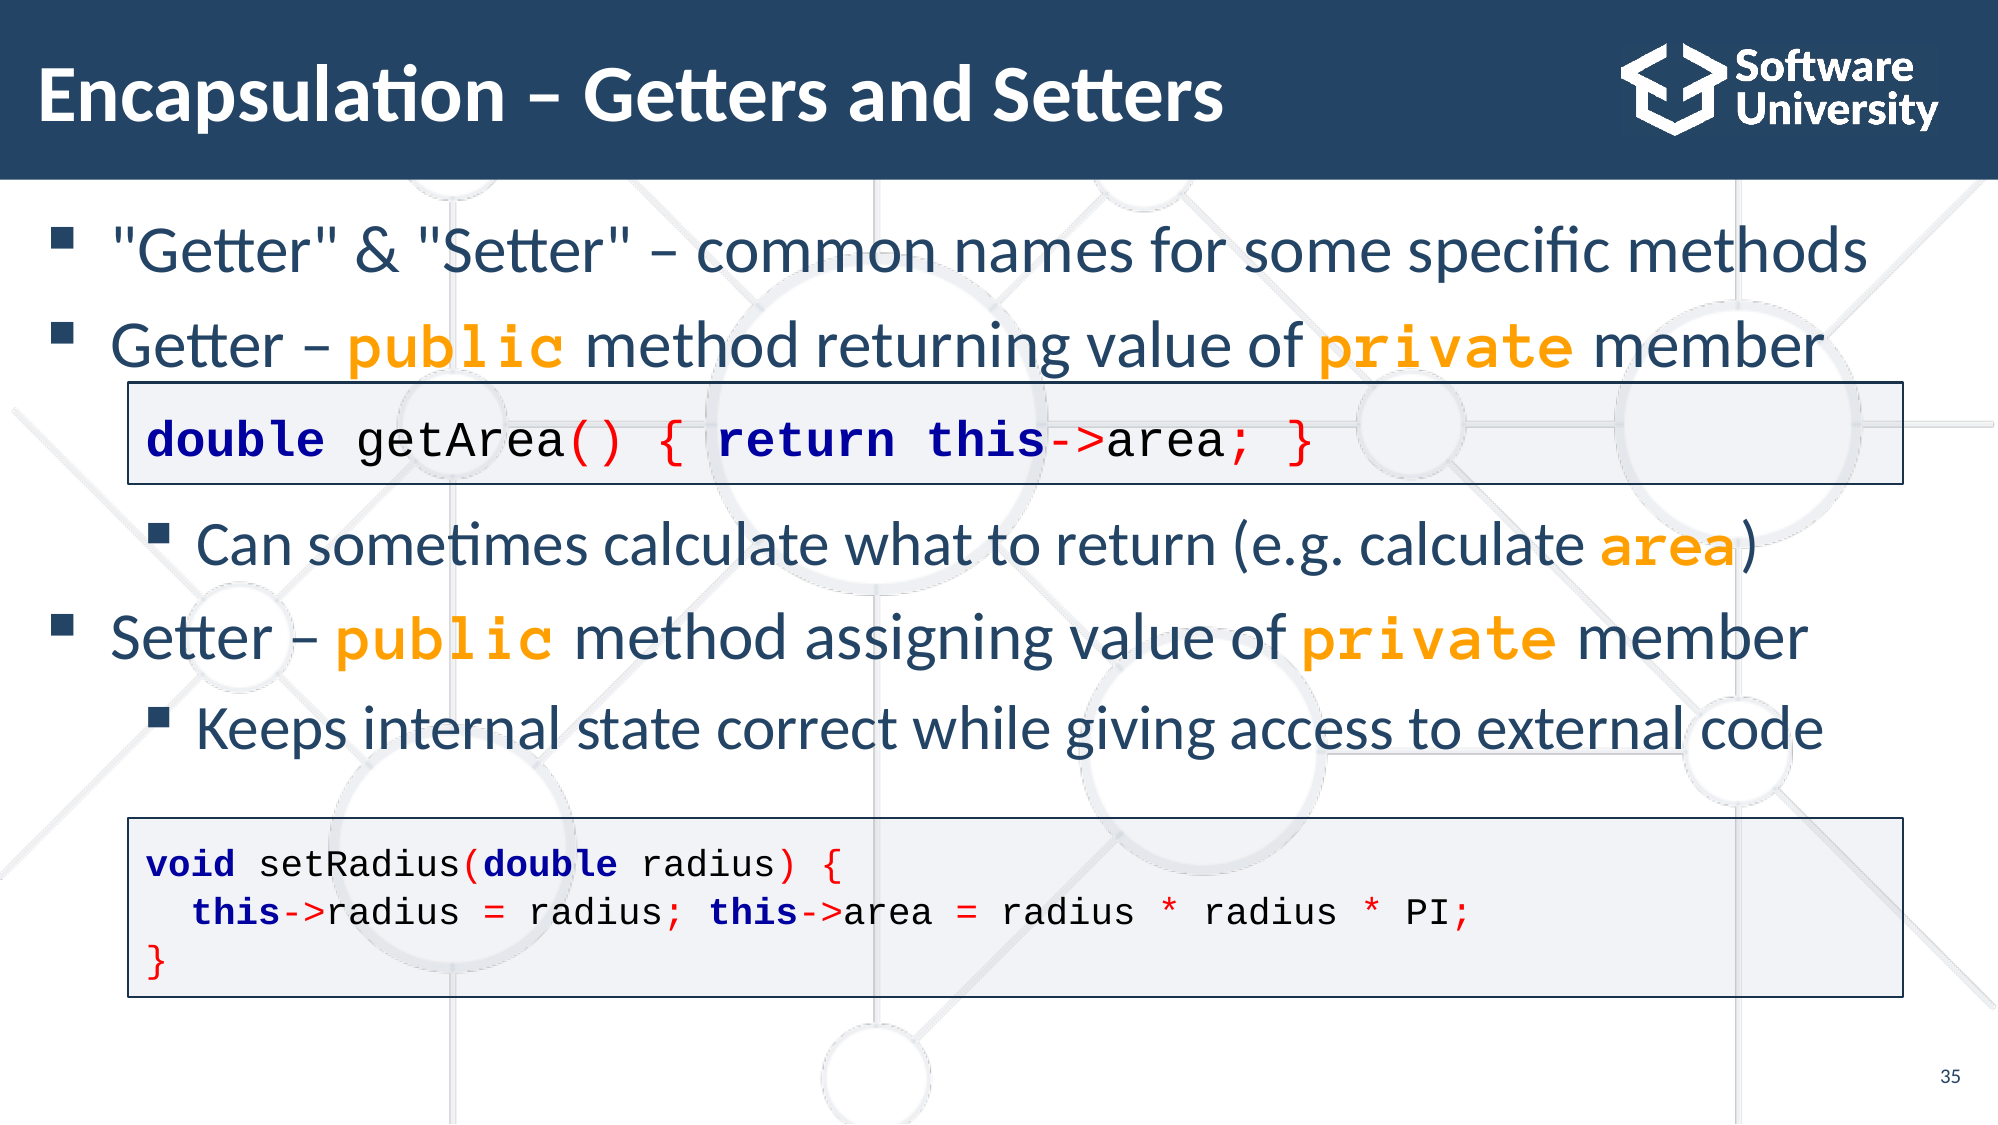

# Encapsulation – Getters and Setters
"Getter" & "Setter" – common names for some specific methods
Getter – public method returning value of private member

Can sometimes calculate what to return (e.g. calculate area)
Setter – public method assigning value of private member
Keeps internal state correct while giving access to external code
double getArea() { return this->area; }
void setRadius(double radius) {
  this->radius = radius; this->area = radius * radius * PI;
}
35